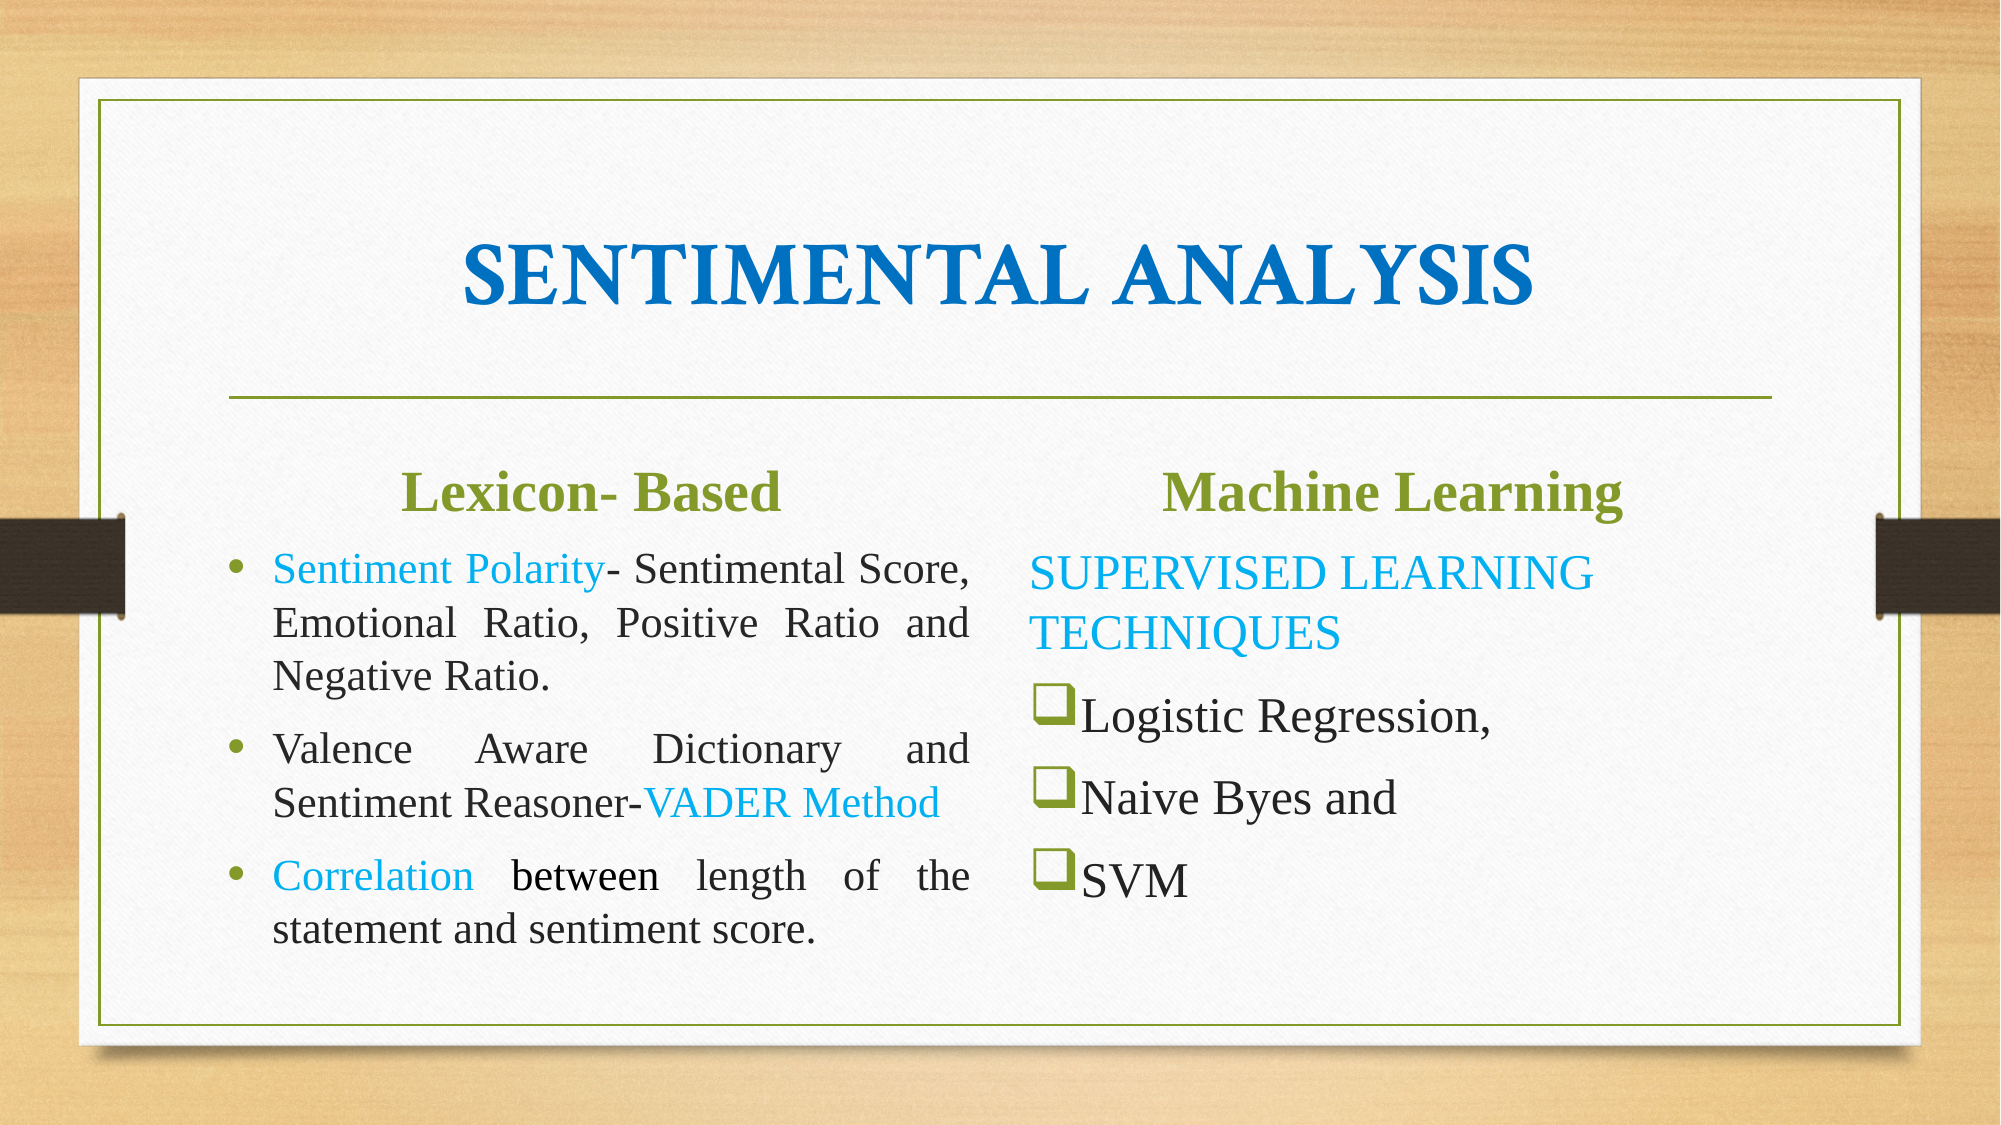

# SENTIMENTAL ANALYSIS
Lexicon- Based
Machine Learning
Sentiment Polarity- Sentimental Score, Emotional Ratio, Positive Ratio and Negative Ratio.
Valence Aware Dictionary and Sentiment Reasoner-VADER Method
Correlation between length of the statement and sentiment score.
SUPERVISED LEARNING TECHNIQUES
Logistic Regression,
Naive Byes and
SVM